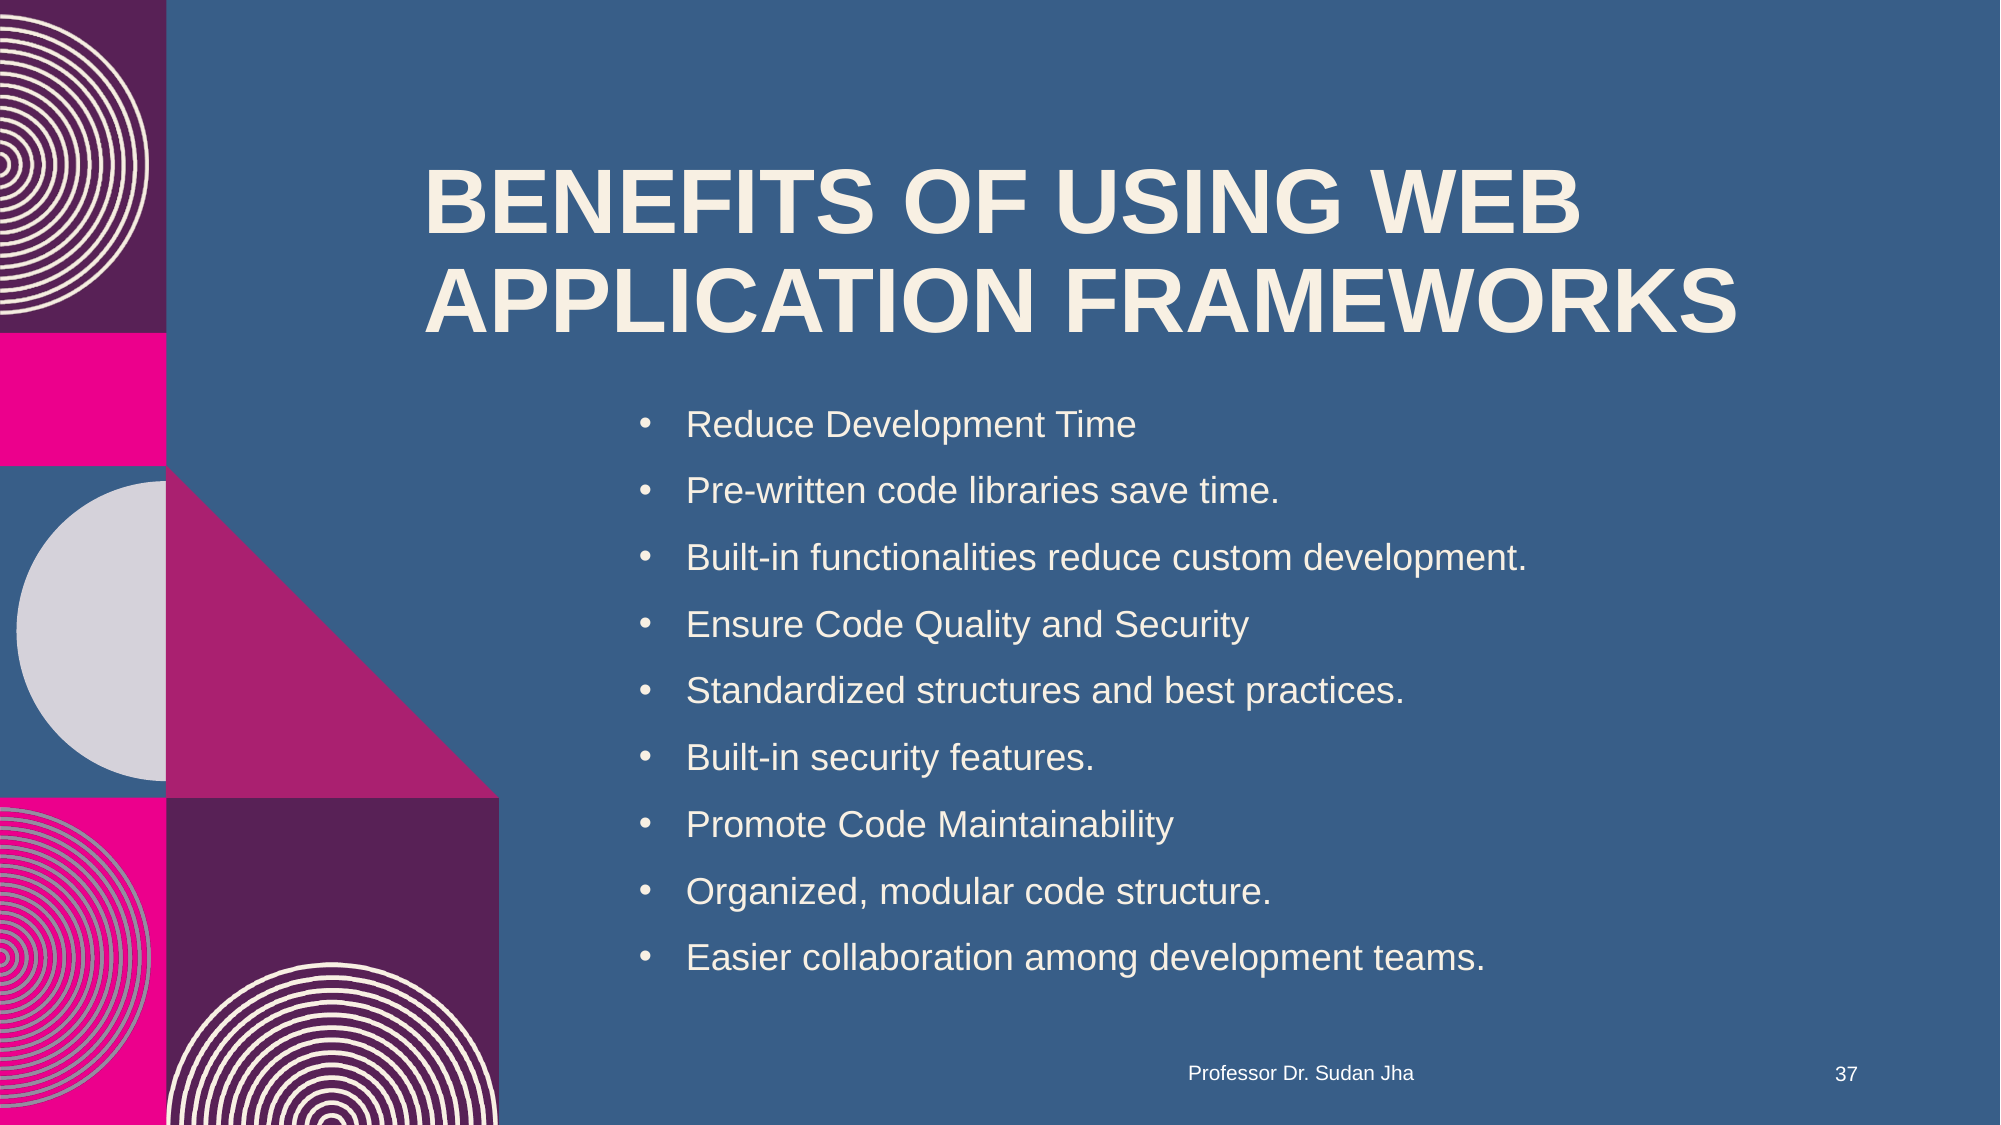

# Benefits of Using Web Application Frameworks
Reduce Development Time
Pre-written code libraries save time.
Built-in functionalities reduce custom development.
Ensure Code Quality and Security
Standardized structures and best practices.
Built-in security features.
Promote Code Maintainability
Organized, modular code structure.
Easier collaboration among development teams.
Professor Dr. Sudan Jha
37